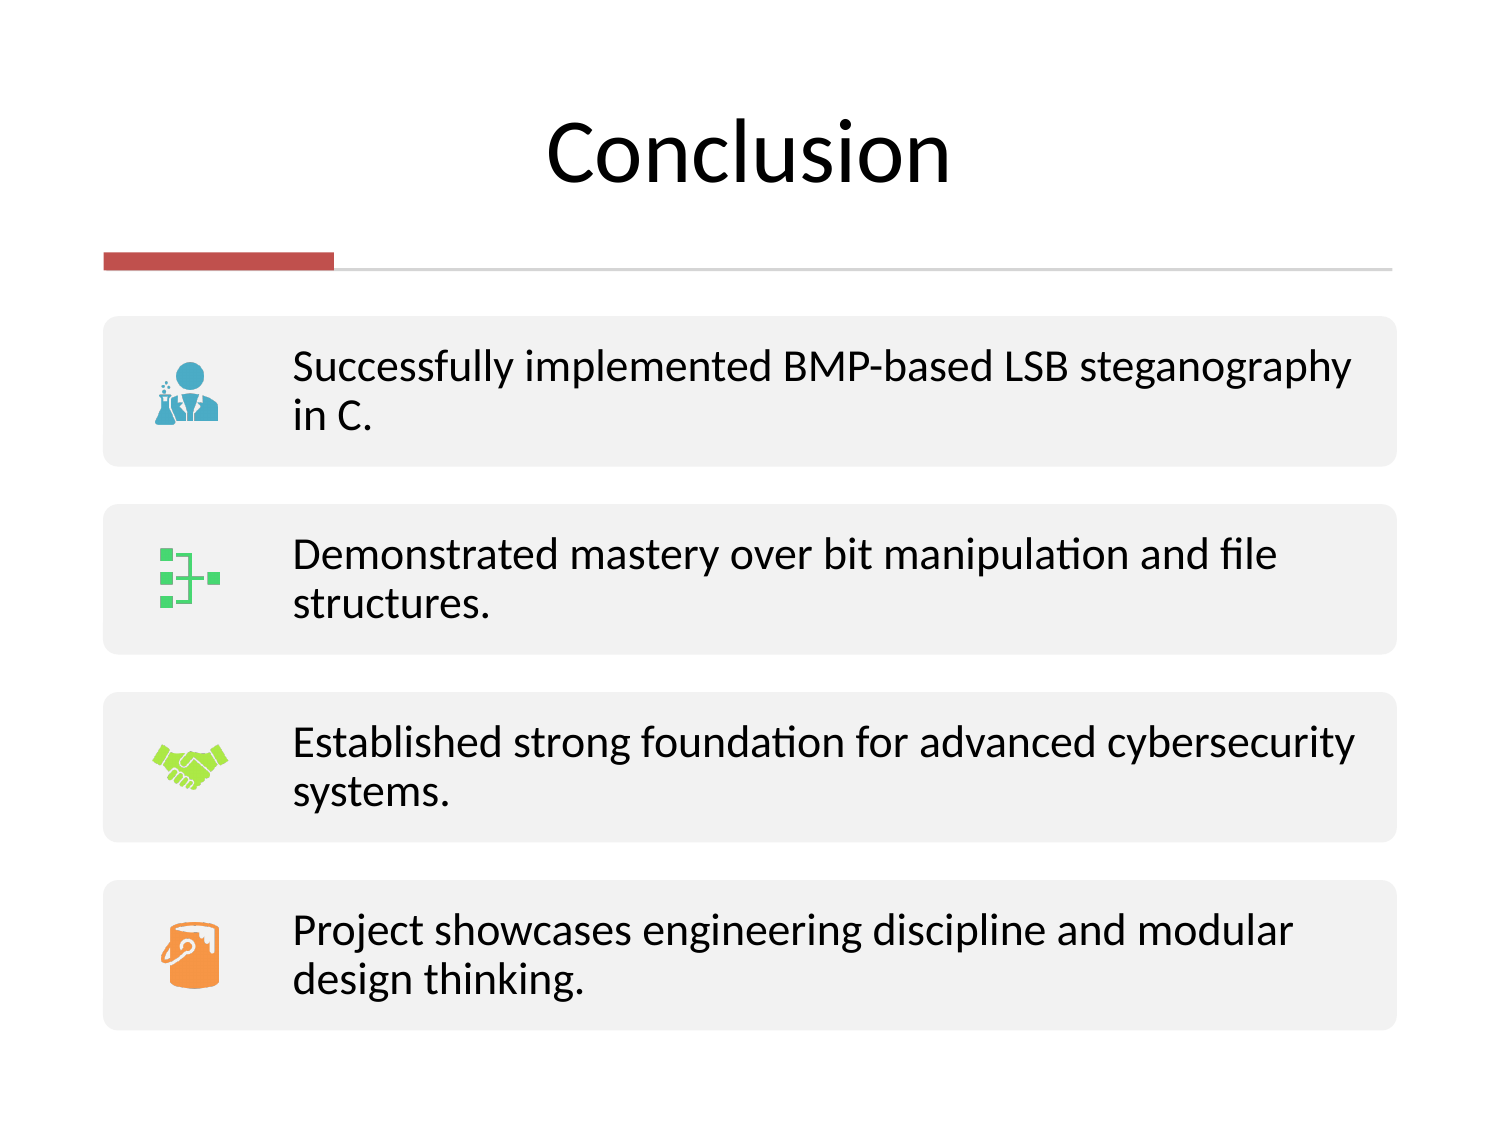

# Conclusion

Successfully implemented BMP-based LSB steganography in C.
Demonstrated mastery over bit manipulation and file structures.
Established strong foundation for advanced cybersecurity systems.
Project showcases engineering discipline and modular design thinking.